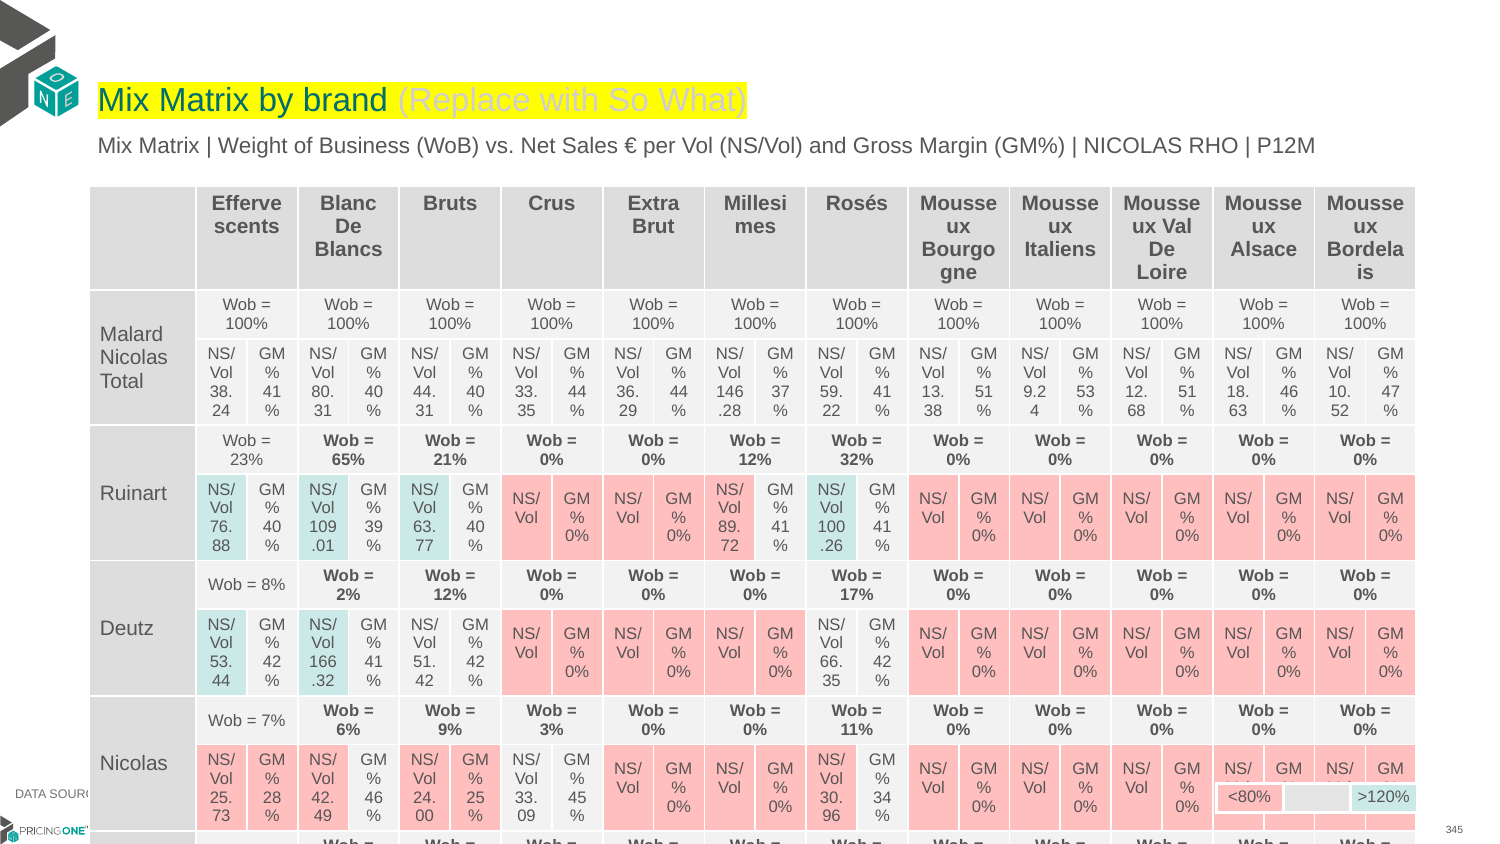

# Mix Matrix by brand (Replace with So What)
Mix Matrix | Weight of Business (WoB) vs. Net Sales € per Vol (NS/Vol) and Gross Margin (GM%) | NICOLAS RHO | P12M
|  | Effervescents |  | Blanc De Blancs |  | Bruts |  | Crus |  | Extra Brut |  | Millesimes |  | Rosés |  | Mousseux Bourgogne |  | Mousseux Italiens |  | Mousseux Val De Loire |  | Mousseux Alsace |  | Mousseux Bordelais |  |
| --- | --- | --- | --- | --- | --- | --- | --- | --- | --- | --- | --- | --- | --- | --- | --- | --- | --- | --- | --- | --- | --- | --- | --- | --- |
| Malard Nicolas Total | Wob = 100% |  | Wob = 100% |  | Wob = 100% |  | Wob = 100% |  | Wob = 100% |  | Wob = 100% |  | Wob = 100% |  | Wob = 100% |  | Wob = 100% |  | Wob = 100% |  | Wob = 100% |  | Wob = 100% |  |
|  | NS/Vol 38.24 | GM% 41% | NS/Vol 80.31 | GM% 40% | NS/Vol 44.31 | GM% 40% | NS/Vol 33.35 | GM% 44% | NS/Vol 36.29 | GM% 44% | NS/Vol 146.28 | GM% 37% | NS/Vol 59.22 | GM% 41% | NS/Vol 13.38 | GM% 51% | NS/Vol 9.24 | GM% 53% | NS/Vol 12.68 | GM% 51% | NS/Vol 18.63 | GM% 46% | NS/Vol 10.52 | GM% 47% |
| Ruinart | Wob = 23% |  | Wob = 65% |  | Wob = 21% |  | Wob = 0% |  | Wob = 0% |  | Wob = 12% |  | Wob = 32% |  | Wob = 0% |  | Wob = 0% |  | Wob = 0% |  | Wob = 0% |  | Wob = 0% |  |
|  | NS/Vol 76.88 | GM% 40% | NS/Vol 109.01 | GM% 39% | NS/Vol 63.77 | GM% 40% | NS/Vol | GM% 0% | NS/Vol | GM% 0% | NS/Vol 89.72 | GM% 41% | NS/Vol 100.26 | GM% 41% | NS/Vol | GM% 0% | NS/Vol | GM% 0% | NS/Vol | GM% 0% | NS/Vol | GM% 0% | NS/Vol | GM% 0% |
| Deutz | Wob = 8% |  | Wob = 2% |  | Wob = 12% |  | Wob = 0% |  | Wob = 0% |  | Wob = 0% |  | Wob = 17% |  | Wob = 0% |  | Wob = 0% |  | Wob = 0% |  | Wob = 0% |  | Wob = 0% |  |
|  | NS/Vol 53.44 | GM% 42% | NS/Vol 166.32 | GM% 41% | NS/Vol 51.42 | GM% 42% | NS/Vol | GM% 0% | NS/Vol | GM% 0% | NS/Vol | GM% 0% | NS/Vol 66.35 | GM% 42% | NS/Vol | GM% 0% | NS/Vol | GM% 0% | NS/Vol | GM% 0% | NS/Vol | GM% 0% | NS/Vol | GM% 0% |
| Nicolas | Wob = 7% |  | Wob = 6% |  | Wob = 9% |  | Wob = 3% |  | Wob = 0% |  | Wob = 0% |  | Wob = 11% |  | Wob = 0% |  | Wob = 0% |  | Wob = 0% |  | Wob = 0% |  | Wob = 0% |  |
|  | NS/Vol 25.73 | GM% 28% | NS/Vol 42.49 | GM% 46% | NS/Vol 24.00 | GM% 25% | NS/Vol 33.09 | GM% 45% | NS/Vol | GM% 0% | NS/Vol | GM% 0% | NS/Vol 30.96 | GM% 34% | NS/Vol | GM% 0% | NS/Vol | GM% 0% | NS/Vol | GM% 0% | NS/Vol | GM% 0% | NS/Vol | GM% 0% |
| All Others | Wob = 6% |  | Wob = 0% |  | Wob = 3% |  | Wob = 0% |  | Wob = 0% |  | Wob = 1% |  | Wob = 0% |  | Wob = 0% |  | Wob = 38% |  | Wob = 16% |  | Wob = 0% |  | Wob = 0% |  |
|  | NS/Vol 14.52 | GM% 46% | NS/Vol 51.56 | GM% 44% | NS/Vol 40.88 | GM% 41% | NS/Vol | GM% 0% | NS/Vol | GM% 0% | NS/Vol 169.76 | GM% 41% | NS/Vol 141.88 | GM% 39% | NS/Vol | GM% 0% | NS/Vol 7.89 | GM% 57% | NS/Vol 13.24 | GM% 51% | NS/Vol | GM% 0% | NS/Vol | GM% 0% |
| Malard | Wob = 5% |  | Wob = 7% |  | Wob = 0% |  | Wob = 74% |  | Wob = 0% |  | Wob = 6% |  | Wob = 3% |  | Wob = 0% |  | Wob = 0% |  | Wob = 0% |  | Wob = 0% |  | Wob = 0% |  |
|  | NS/Vol 35.06 | GM% 43% | NS/Vol 38.81 | GM% 43% | NS/Vol | GM% 0% | NS/Vol 33.26 | GM% 43% | NS/Vol | GM% 0% | NS/Vol 40.41 | GM% 41% | NS/Vol 38.23 | GM% 43% | NS/Vol | GM% 0% | NS/Vol | GM% 0% | NS/Vol | GM% 0% | NS/Vol | GM% 0% | NS/Vol | GM% 0% |
| Laurent Perrier | Wob = 4% |  | Wob = 1% |  | Wob = 5% |  | Wob = 0% |  | Wob = 0% |  | Wob = 4% |  | Wob = 9% |  | Wob = 0% |  | Wob = 0% |  | Wob = 0% |  | Wob = 0% |  | Wob = 0% |  |
|  | NS/Vol 52.63 | GM% 41% | NS/Vol 107.81 | GM% 43% | NS/Vol 47.67 | GM% 41% | NS/Vol | GM% 0% | NS/Vol | GM% 0% | NS/Vol 61.87 | GM% 42% | NS/Vol 89.53 | GM% 40% | NS/Vol | GM% 0% | NS/Vol | GM% 0% | NS/Vol | GM% 0% | NS/Vol | GM% 0% | NS/Vol | GM% 0% |
| Heidsieck & Co Monopole | Wob = 3% |  | Wob = 0% |  | Wob = 5% |  | Wob = 0% |  | Wob = 0% |  | Wob = 0% |  | Wob = 0% |  | Wob = 0% |  | Wob = 0% |  | Wob = 0% |  | Wob = 0% |  | Wob = 0% |  |
|  | NS/Vol 33.80 | GM% 40% | NS/Vol | GM% 0% | NS/Vol 33.80 | GM% 40% | NS/Vol | GM% 0% | NS/Vol | GM% 0% | NS/Vol | GM% 0% | NS/Vol | GM% 0% | NS/Vol | GM% 0% | NS/Vol | GM% 0% | NS/Vol | GM% 0% | NS/Vol | GM% 0% | NS/Vol | GM% 0% |
| Taittinger | Wob = 3% |  | Wob = 1% |  | Wob = 5% |  | Wob = 0% |  | Wob = 0% |  | Wob = 0% |  | Wob = 0% |  | Wob = 0% |  | Wob = 0% |  | Wob = 0% |  | Wob = 0% |  | Wob = 0% |  |
|  | NS/Vol 51.05 | GM% 40% | NS/Vol 184.11 | GM% 45% | NS/Vol 50.09 | GM% 40% | NS/Vol | GM% 0% | NS/Vol | GM% 0% | NS/Vol | GM% 0% | NS/Vol | GM% 0% | NS/Vol | GM% 0% | NS/Vol | GM% 0% | NS/Vol | GM% 0% | NS/Vol | GM% 0% | NS/Vol | GM% 0% |
| Nicolas Feuillatte | Wob = 3% |  | Wob = 0% |  | Wob = 1% |  | Wob = 0% |  | Wob = 79% |  | Wob = 0% |  | Wob = 7% |  | Wob = 0% |  | Wob = 0% |  | Wob = 0% |  | Wob = 0% |  | Wob = 0% |  |
|  | NS/Vol 35.59 | GM% 44% | NS/Vol | GM% 0% | NS/Vol 37.78 | GM% 42% | NS/Vol | GM% 0% | NS/Vol 34.31 | GM% 45% | NS/Vol | GM% 0% | NS/Vol 40.54 | GM% 44% | NS/Vol | GM% 0% | NS/Vol | GM% 0% | NS/Vol | GM% 0% | NS/Vol | GM% 0% | NS/Vol | GM% 0% |
| Canard Duchêne | Wob = 3% |  | Wob = 0% |  | Wob = 5% |  | Wob = 0% |  | Wob = 2% |  | Wob = 0% |  | Wob = 0% |  | Wob = 0% |  | Wob = 0% |  | Wob = 0% |  | Wob = 0% |  | Wob = 0% |  |
|  | NS/Vol 34.52 | GM% 44% | NS/Vol | GM% 0% | NS/Vol 34.47 | GM% 44% | NS/Vol | GM% 0% | NS/Vol 37.06 | GM% 44% | NS/Vol | GM% 0% | NS/Vol | GM% 0% | NS/Vol | GM% 0% | NS/Vol | GM% 0% | NS/Vol | GM% 0% | NS/Vol | GM% 0% | NS/Vol | GM% 0% |
| Ayala | Wob = 3% |  | Wob = 3% |  | Wob = 4% |  | Wob = 0% |  | Wob = 0% |  | Wob = 0% |  | Wob = 0% |  | Wob = 0% |  | Wob = 0% |  | Wob = 0% |  | Wob = 0% |  | Wob = 0% |  |
|  | NS/Vol 42.66 | GM% 41% | NS/Vol 78.25 | GM% 41% | NS/Vol 41.51 | GM% 41% | NS/Vol | GM% 0% | NS/Vol | GM% 0% | NS/Vol | GM% 0% | NS/Vol | GM% 0% | NS/Vol | GM% 0% | NS/Vol | GM% 0% | NS/Vol | GM% 0% | NS/Vol | GM% 0% | NS/Vol | GM% 0% |
| Roederer | Wob = 3% |  | Wob = 0% |  | Wob = 3% |  | Wob = 0% |  | Wob = 0% |  | Wob = 17% |  | Wob = 0% |  | Wob = 0% |  | Wob = 0% |  | Wob = 0% |  | Wob = 0% |  | Wob = 0% |  |
|  | NS/Vol 73.22 | GM% 42% | NS/Vol | GM% 0% | NS/Vol 63.70 | GM% 43% | NS/Vol | GM% 0% | NS/Vol | GM% 0% | NS/Vol 135.86 | GM% 39% | NS/Vol 498.33 | GM% 40% | NS/Vol | GM% 0% | NS/Vol | GM% 0% | NS/Vol | GM% 0% | NS/Vol | GM% 0% | NS/Vol | GM% 0% |
DATA SOURCE: Client P&L
| <80% |  | >120% |
| --- | --- | --- |

14/01/2024
345